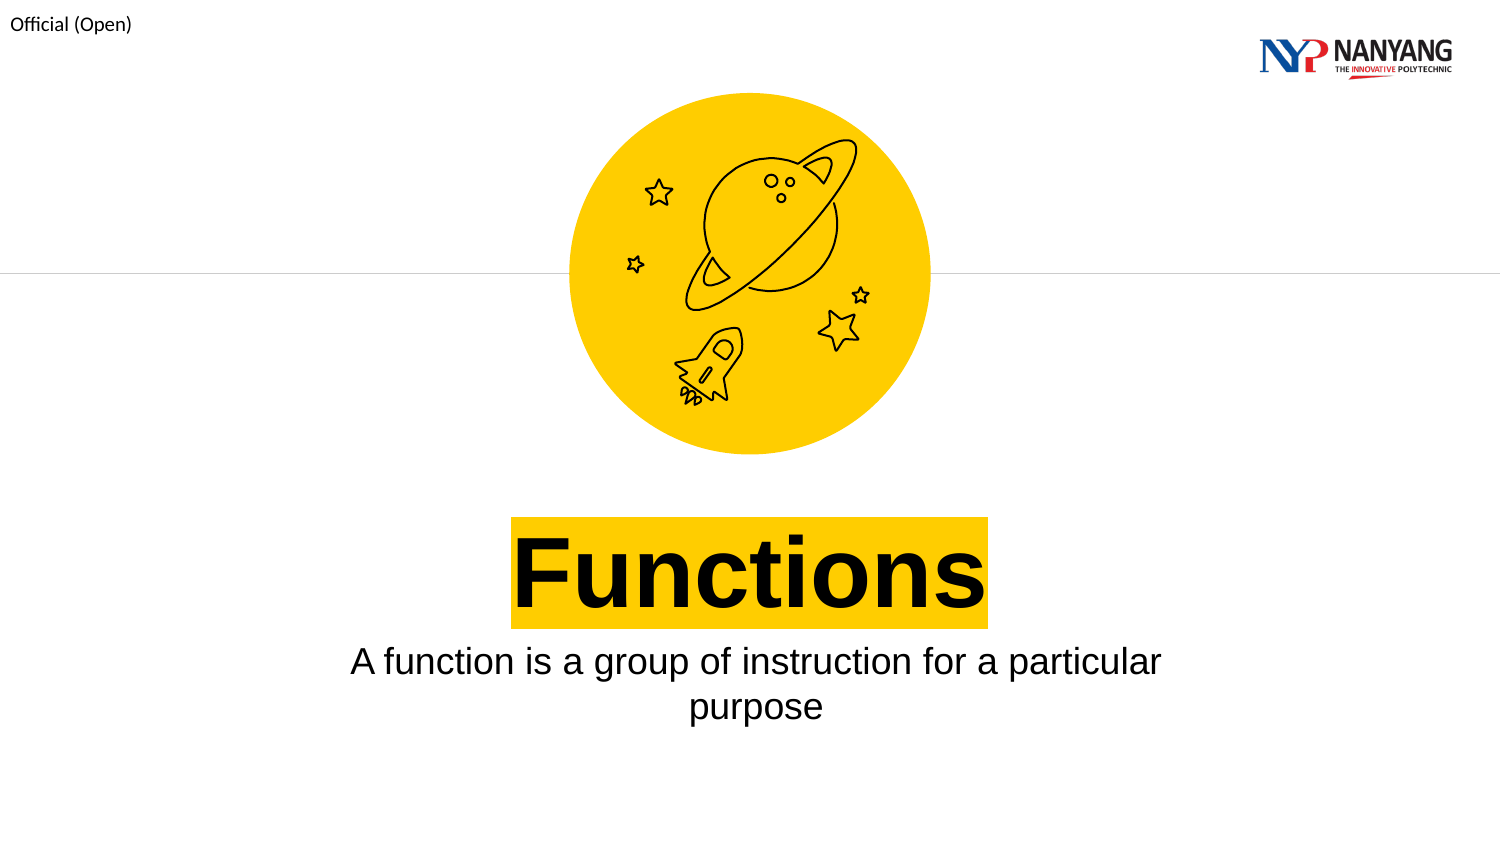

Functions
A function is a group of instruction for a particular purpose